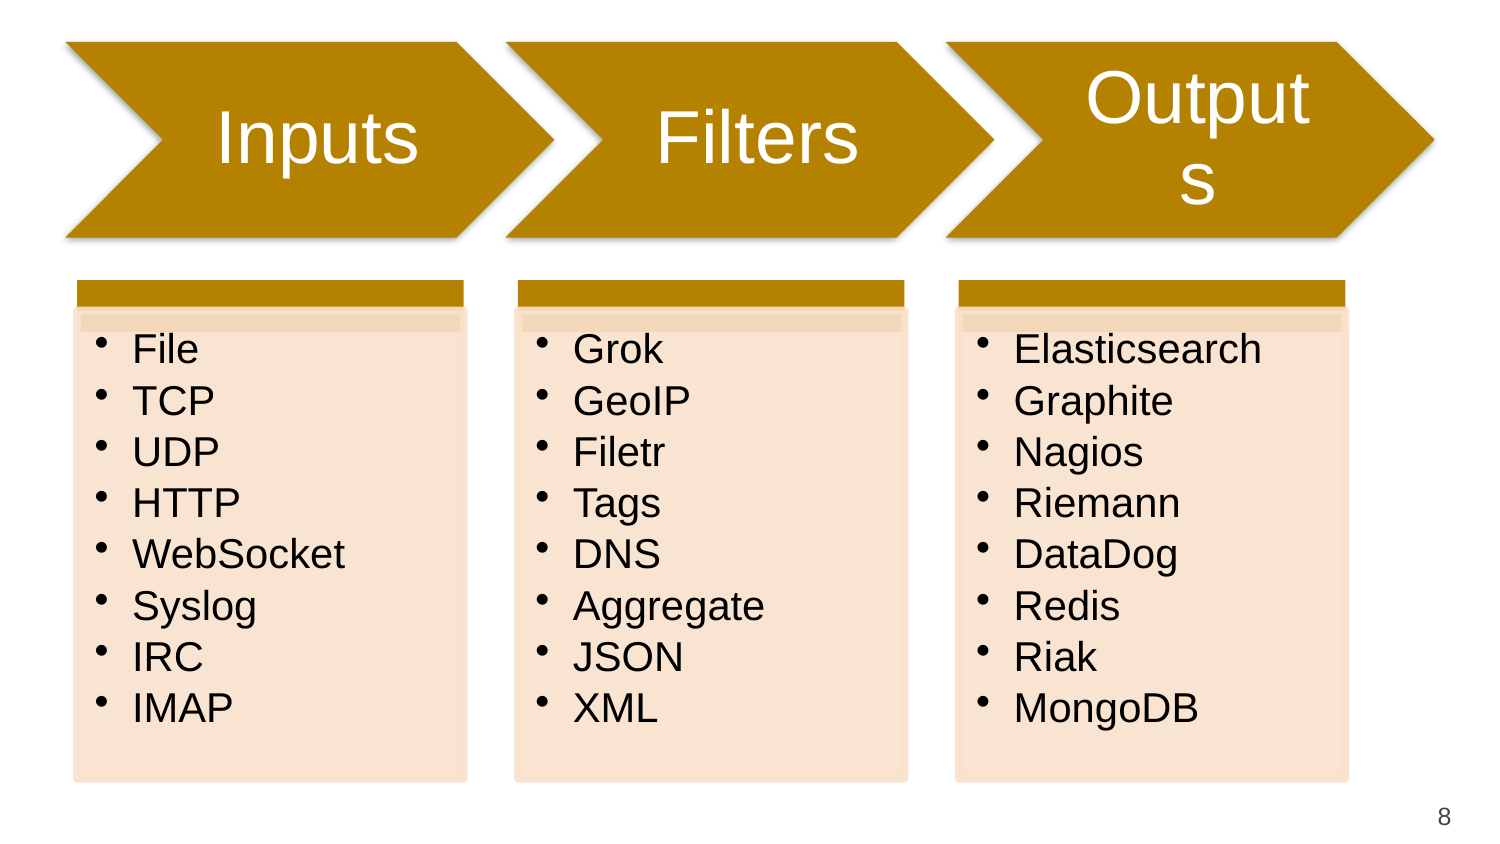

Inputs
Filters
Outputs

File
TCP
UDP
HTTP
WebSocket
Syslog
IRC
IMAP

Grok
GeoIP
Filetr
Tags
DNS
Aggregate
JSON
XML

Elasticsearch
Graphite
Nagios
Riemann
DataDog
Redis
Riak
MongoDB
8